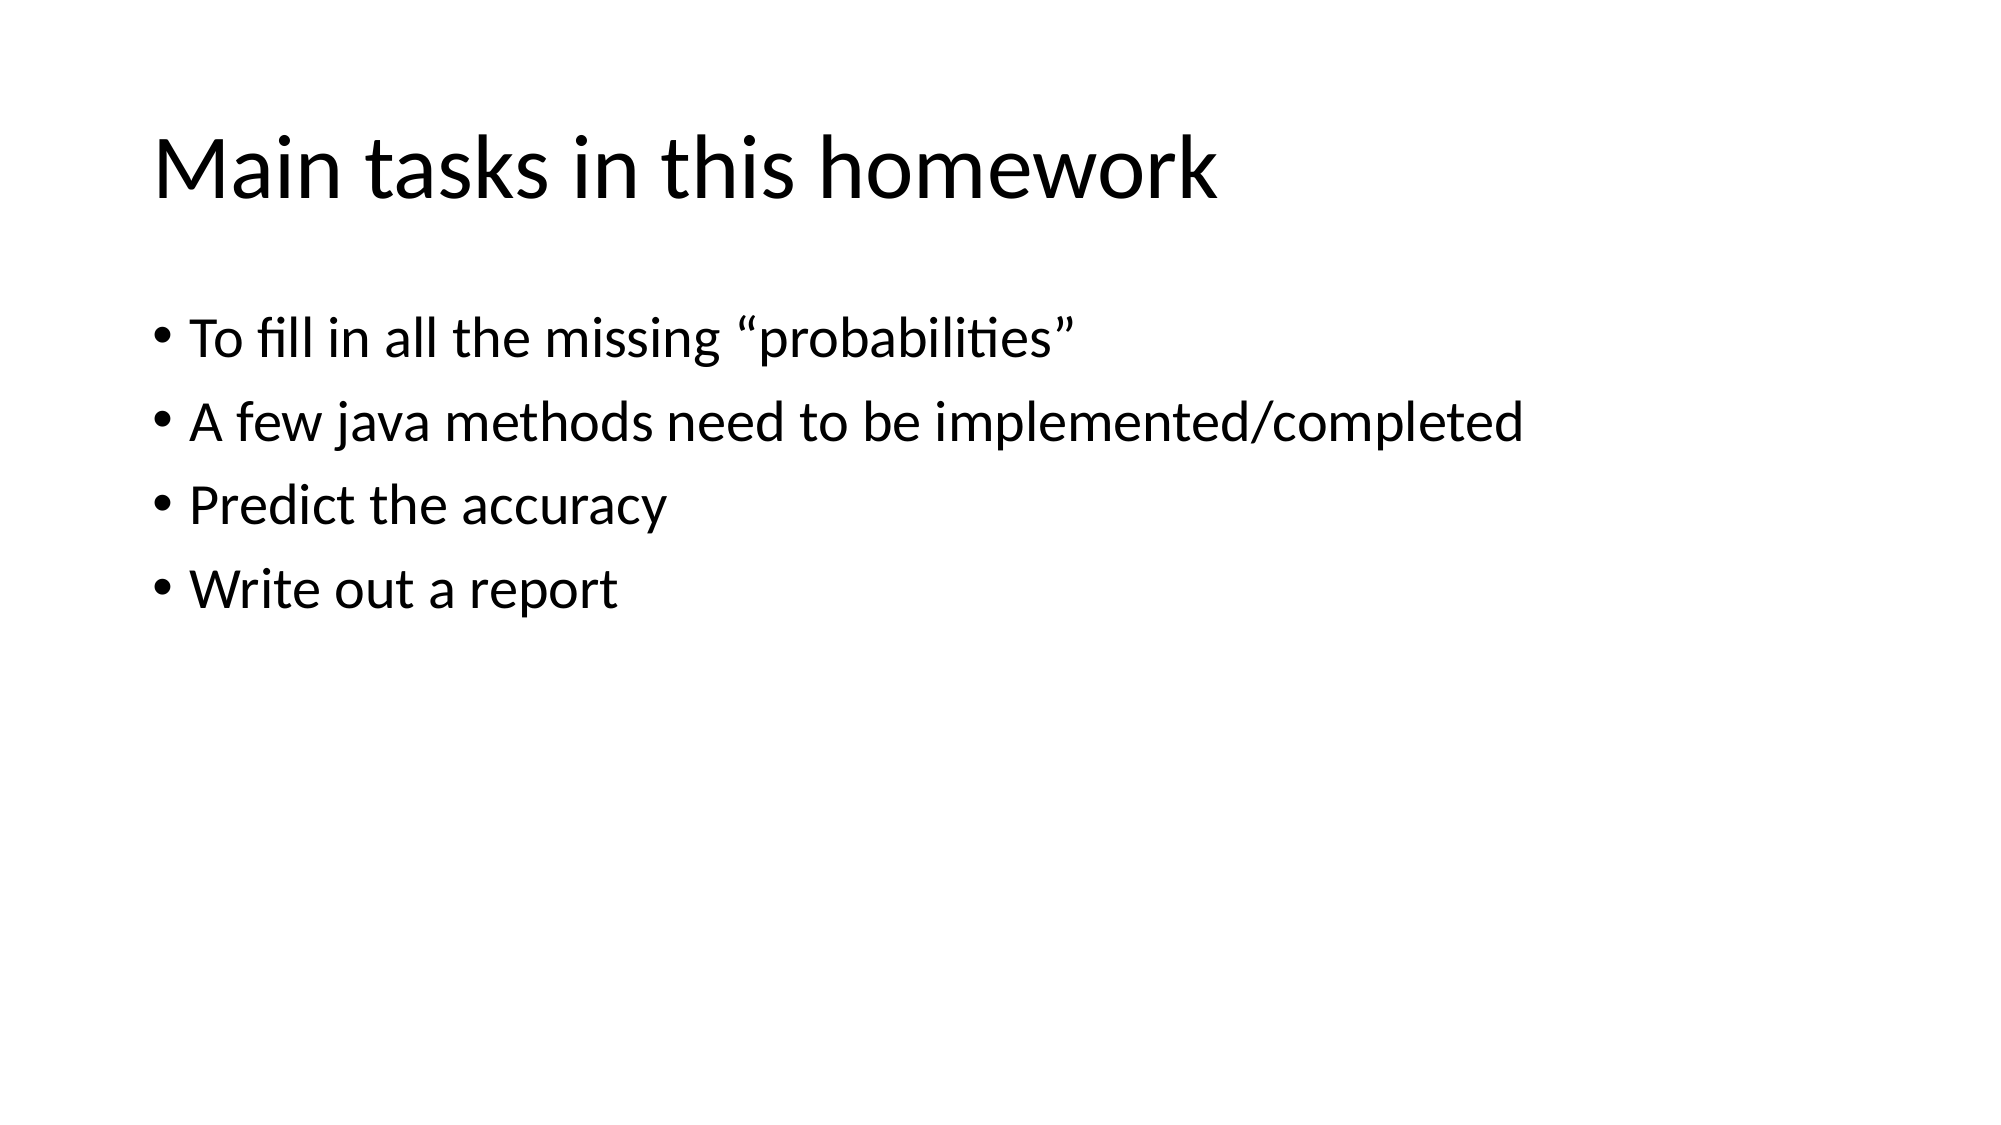

# Main tasks in this homework
To fill in all the missing “probabilities”
A few java methods need to be implemented/completed
Predict the accuracy
Write out a report